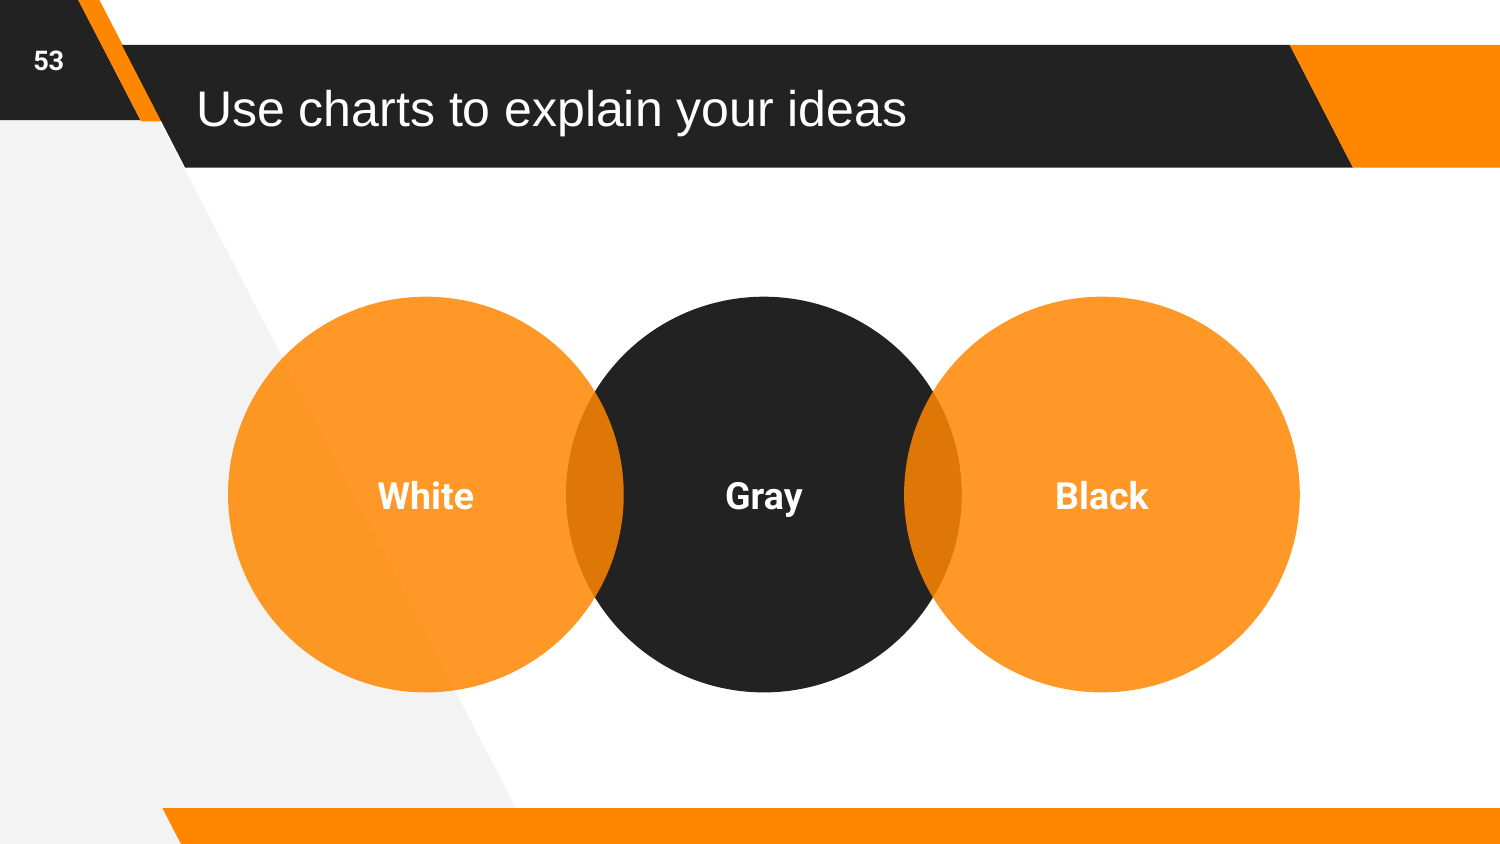

53
# Use charts to explain your ideas
White
Gray
Black